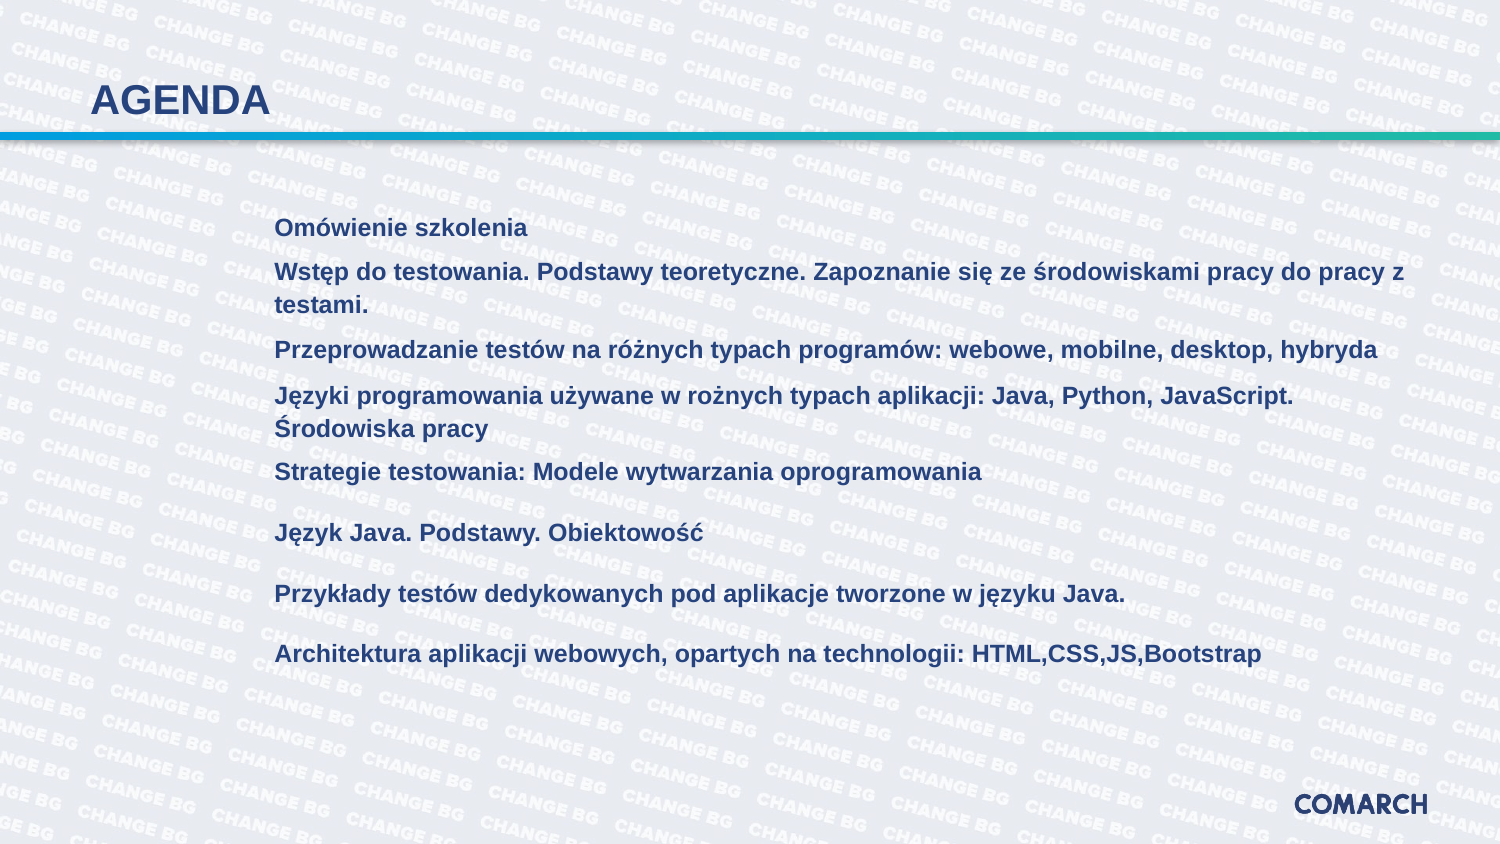

# AGENDA

Omówienie szkolenia
Wstęp do testowania. Podstawy teoretyczne. Zapoznanie się ze środowiskami pracy do pracy z testami.

Przeprowadzanie testów na różnych typach programów: webowe, mobilne, desktop, hybryda
Języki programowania używane w rożnych typach aplikacji: Java, Python, JavaScript. Środowiska pracy

Strategie testowania: Modele wytwarzania oprogramowania

Język Java. Podstawy. Obiektowość

Przykłady testów dedykowanych pod aplikacje tworzone w języku Java.

Architektura aplikacji webowych, opartych na technologii: HTML,CSS,JS,Bootstrap